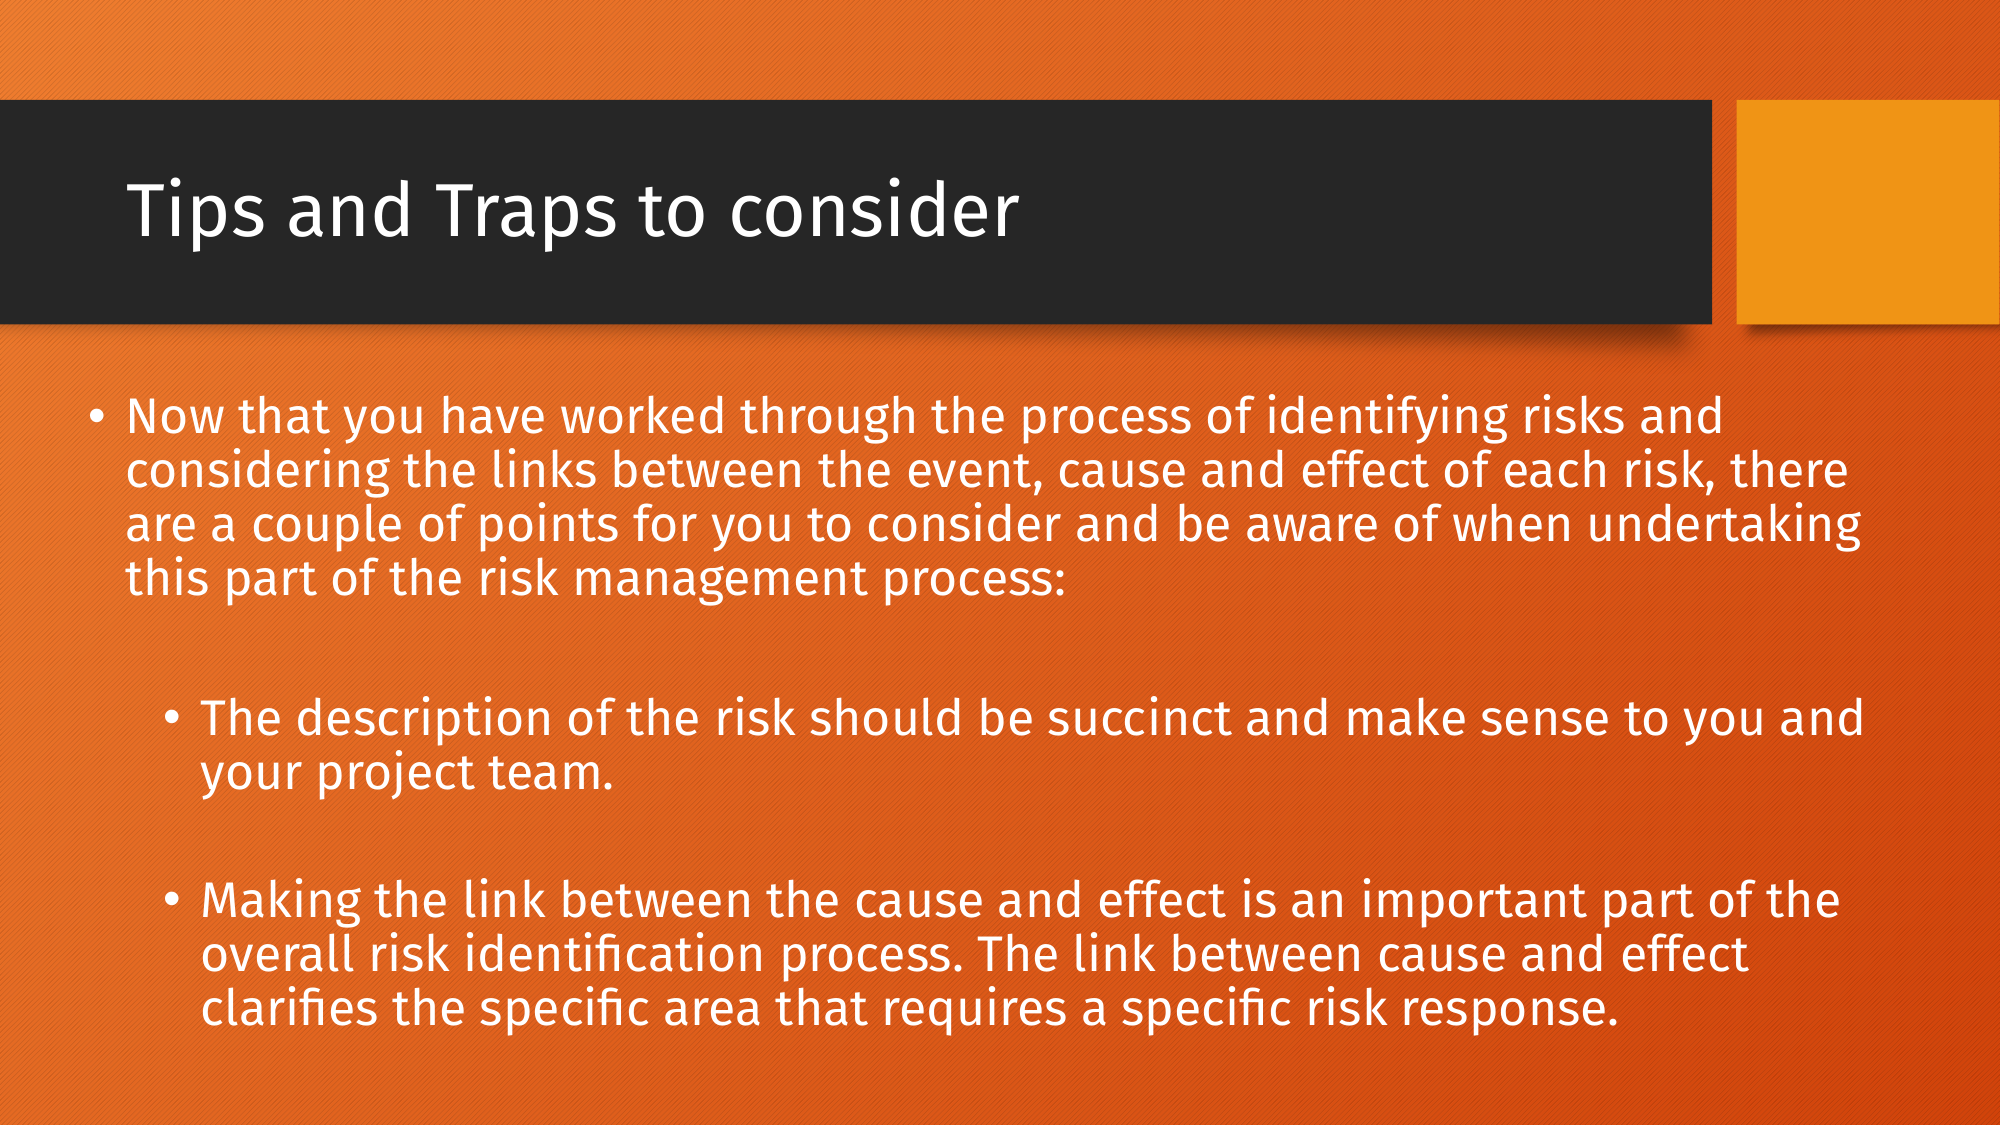

# Tips and Traps to consider
Now that you have worked through the process of identifying risks and considering the links between the event, cause and effect of each risk, there are a couple of points for you to consider and be aware of when undertaking this part of the risk management process:

The description of the risk should be succinct and make sense to you and your project team.

Making the link between the cause and effect is an important part of the overall risk identification process. The link between cause and effect clarifies the specific area that requires a specific risk response.